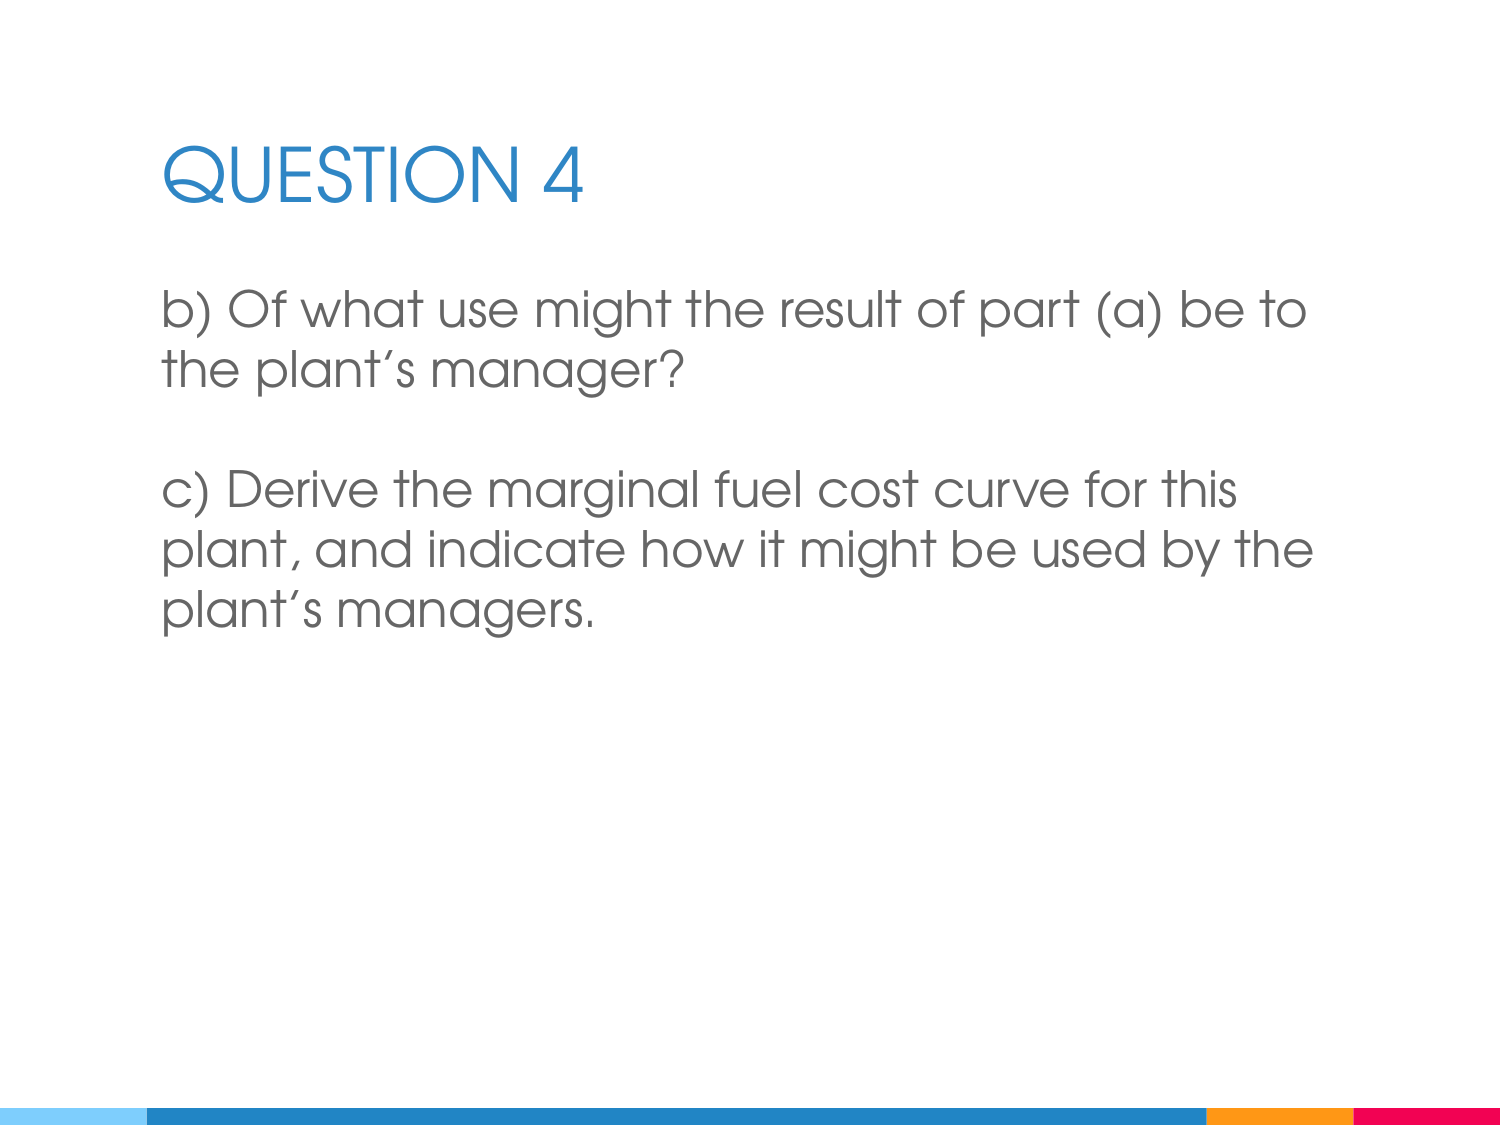

# QUESTION 4
b) Of what use might the result of part (a) be to the plant’s manager?

c) Derive the marginal fuel cost curve for this plant, and indicate how it might be used by the plant’s managers.